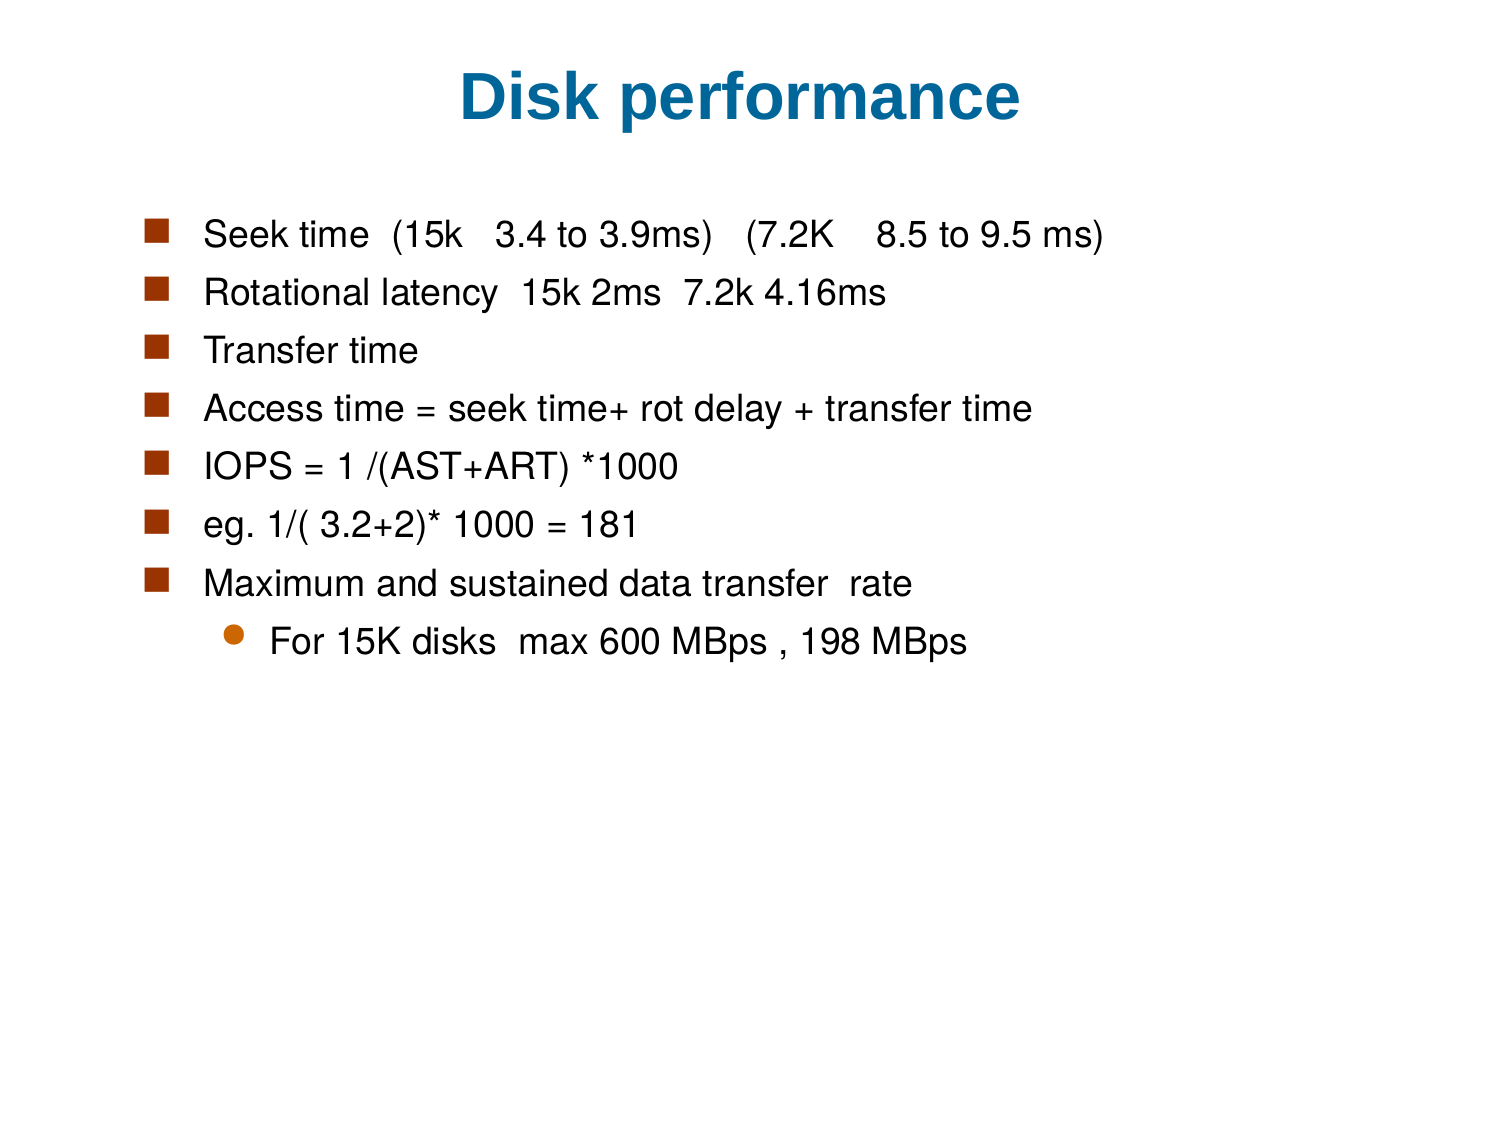

# Disk performance
Seek time  (15k   3.4 to 3.9ms)   (7.2K    8.5 to 9.5 ms)
Rotational latency  15k 2ms  7.2k 4.16ms
Transfer time
Access time = seek time+ rot delay + transfer time
IOPS = 1 /(AST+ART) *1000
eg. 1/( 3.2+2)* 1000 = 181
Maximum and sustained data transfer  rate
For 15K disks  max 600 MBps , 198 MBps